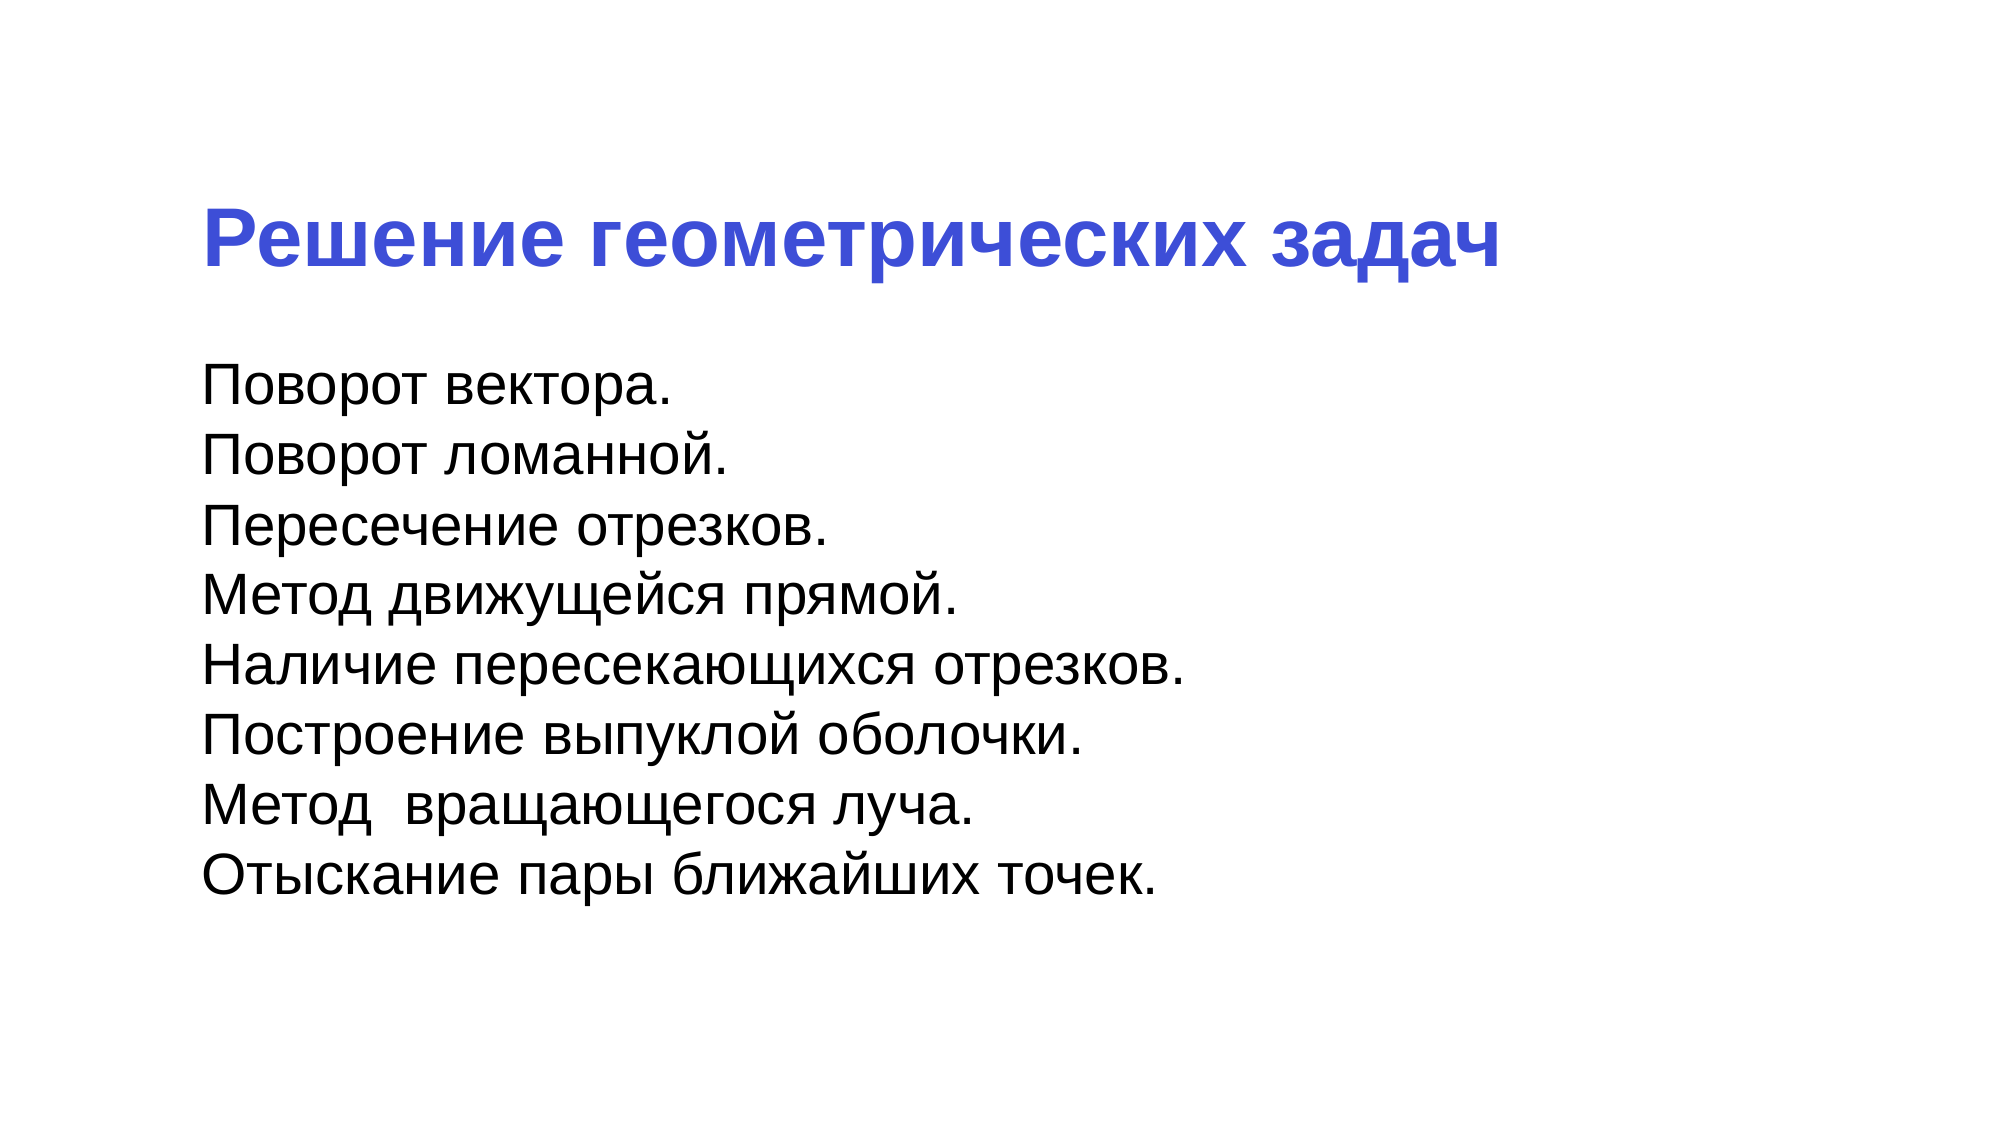

Решение геометрических задач
Поворот вектора.
Поворот ломанной.
Пересечение отрезков.
Метод движущейся прямой.
Наличие пересекающихся отрезков.
Построение выпуклой оболочки.
Метод  вращающегося луча.
Отыскание пары ближайших точек.